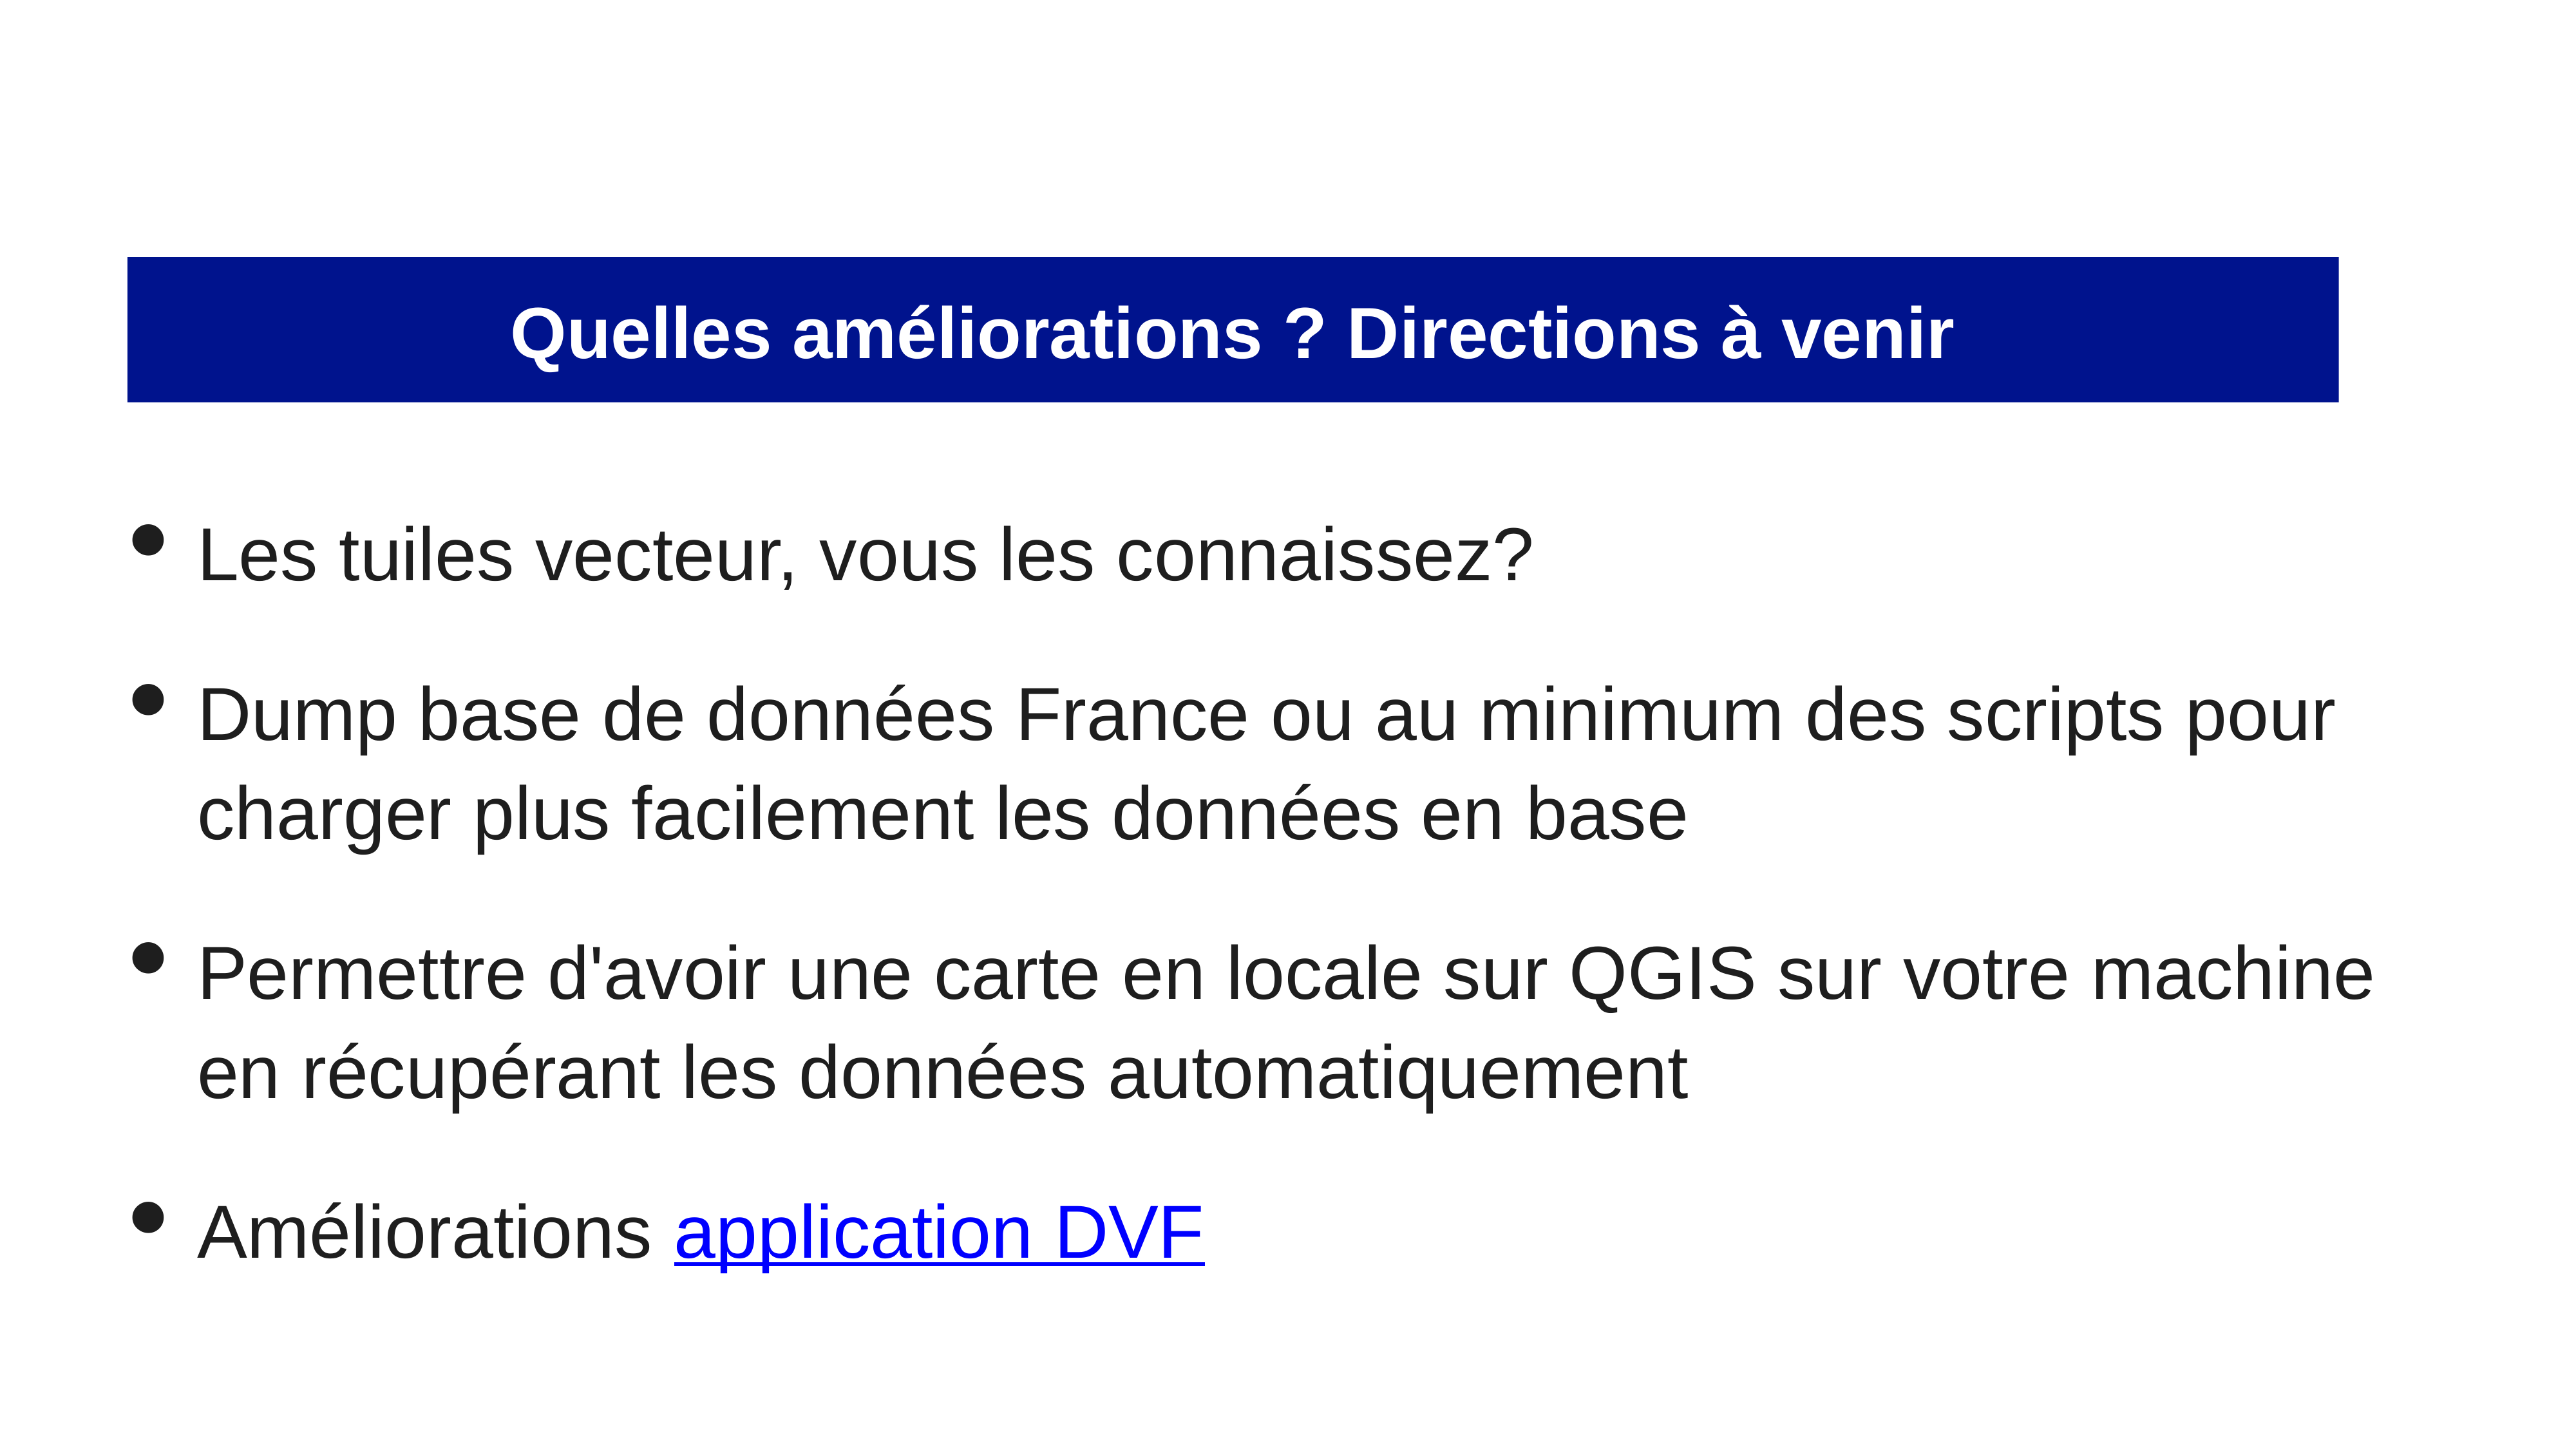

# Quelles améliorations ? Directions à venir
Les tuiles vecteur, vous les connaissez?
Dump base de données France ou au minimum des scripts pour charger plus facilement les données en base
Permettre d'avoir une carte en locale sur QGIS sur votre machine en récupérant les données automatiquement
Améliorations application DVF